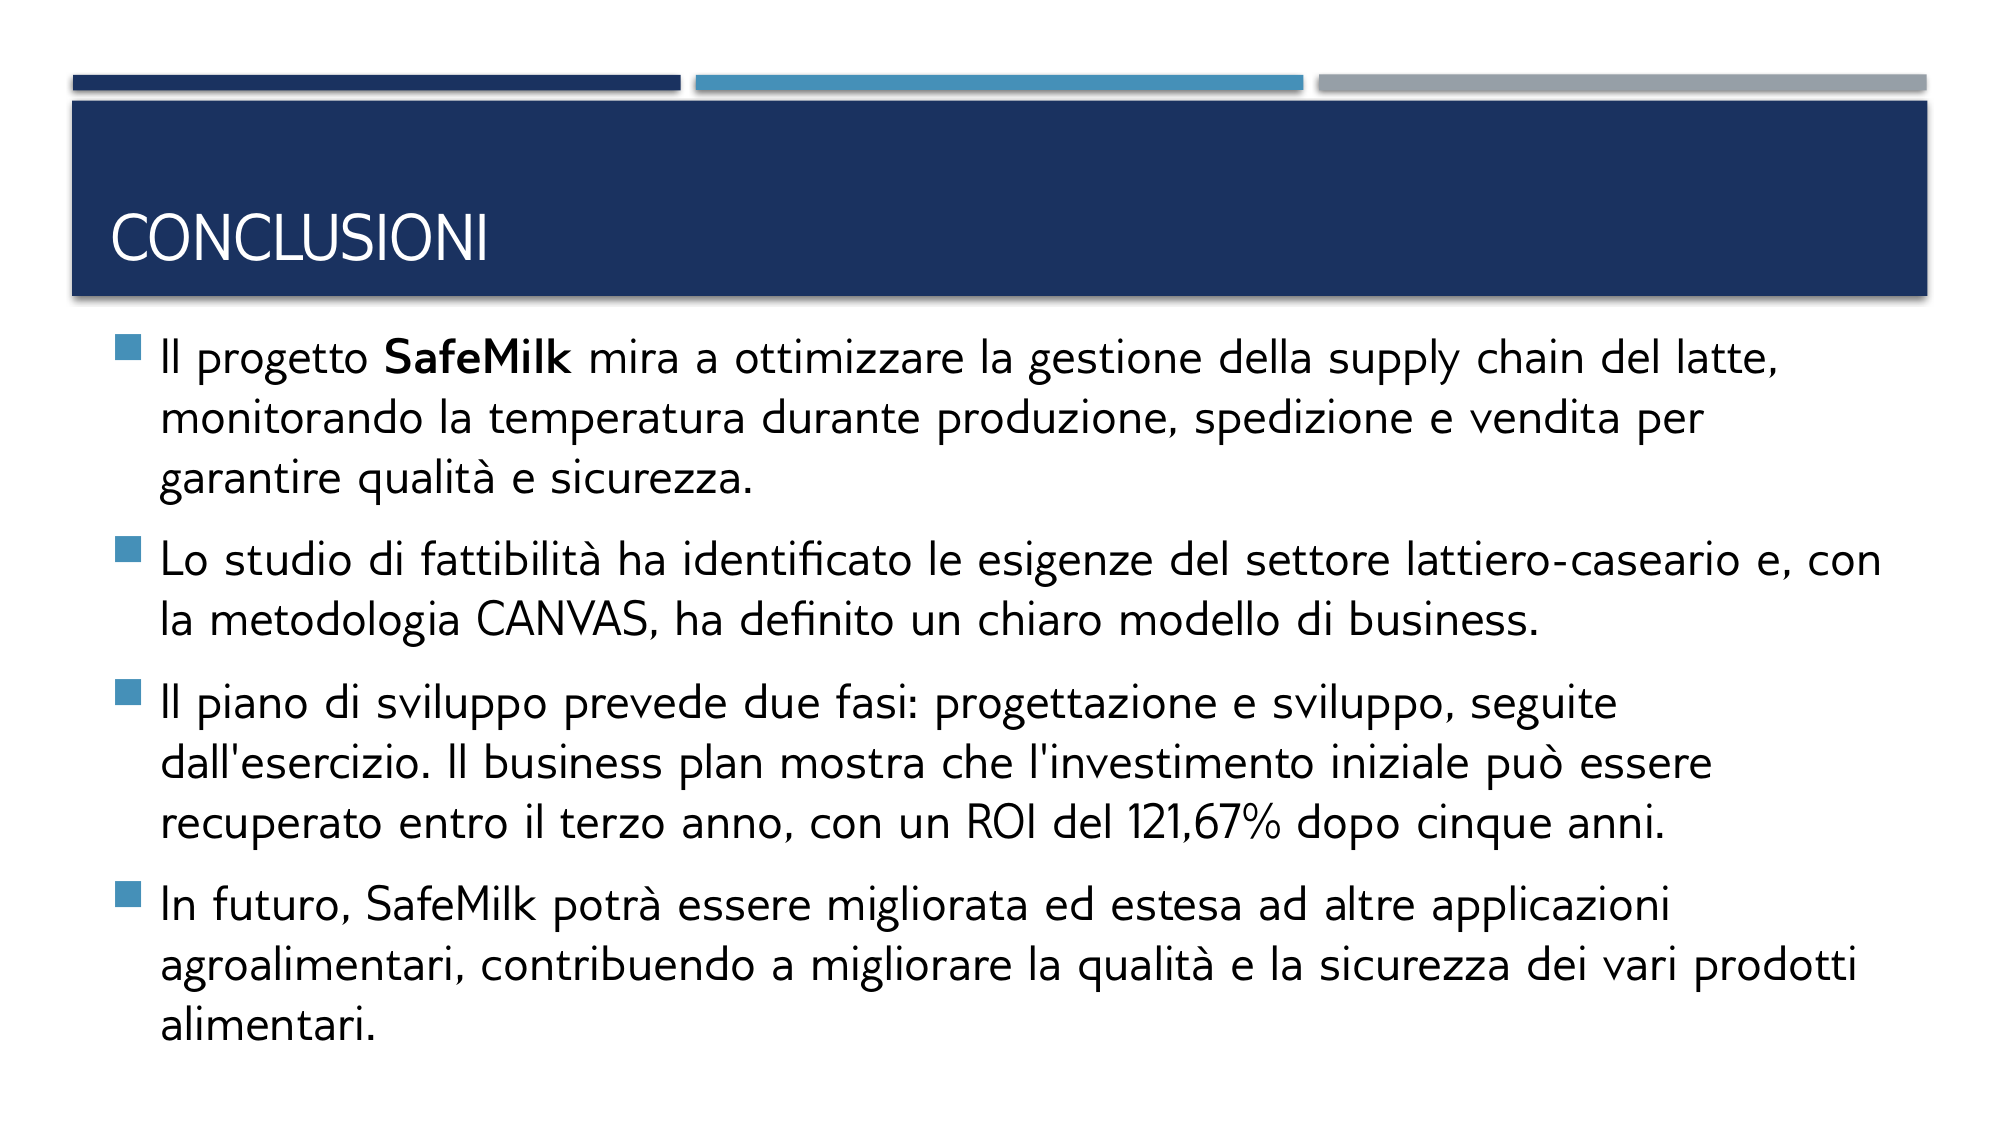

# Conclusioni
Il progetto SafeMilk mira a ottimizzare la gestione della supply chain del latte, monitorando la temperatura durante produzione, spedizione e vendita per garantire qualità e sicurezza.
Lo studio di fattibilità ha identificato le esigenze del settore lattiero-caseario e, con la metodologia CANVAS, ha definito un chiaro modello di business.
Il piano di sviluppo prevede due fasi: progettazione e sviluppo, seguite dall'esercizio. Il business plan mostra che l'investimento iniziale può essere recuperato entro il terzo anno, con un ROI del 121,67% dopo cinque anni.
In futuro, SafeMilk potrà essere migliorata ed estesa ad altre applicazioni agroalimentari, contribuendo a migliorare la qualità e la sicurezza dei vari prodotti alimentari.